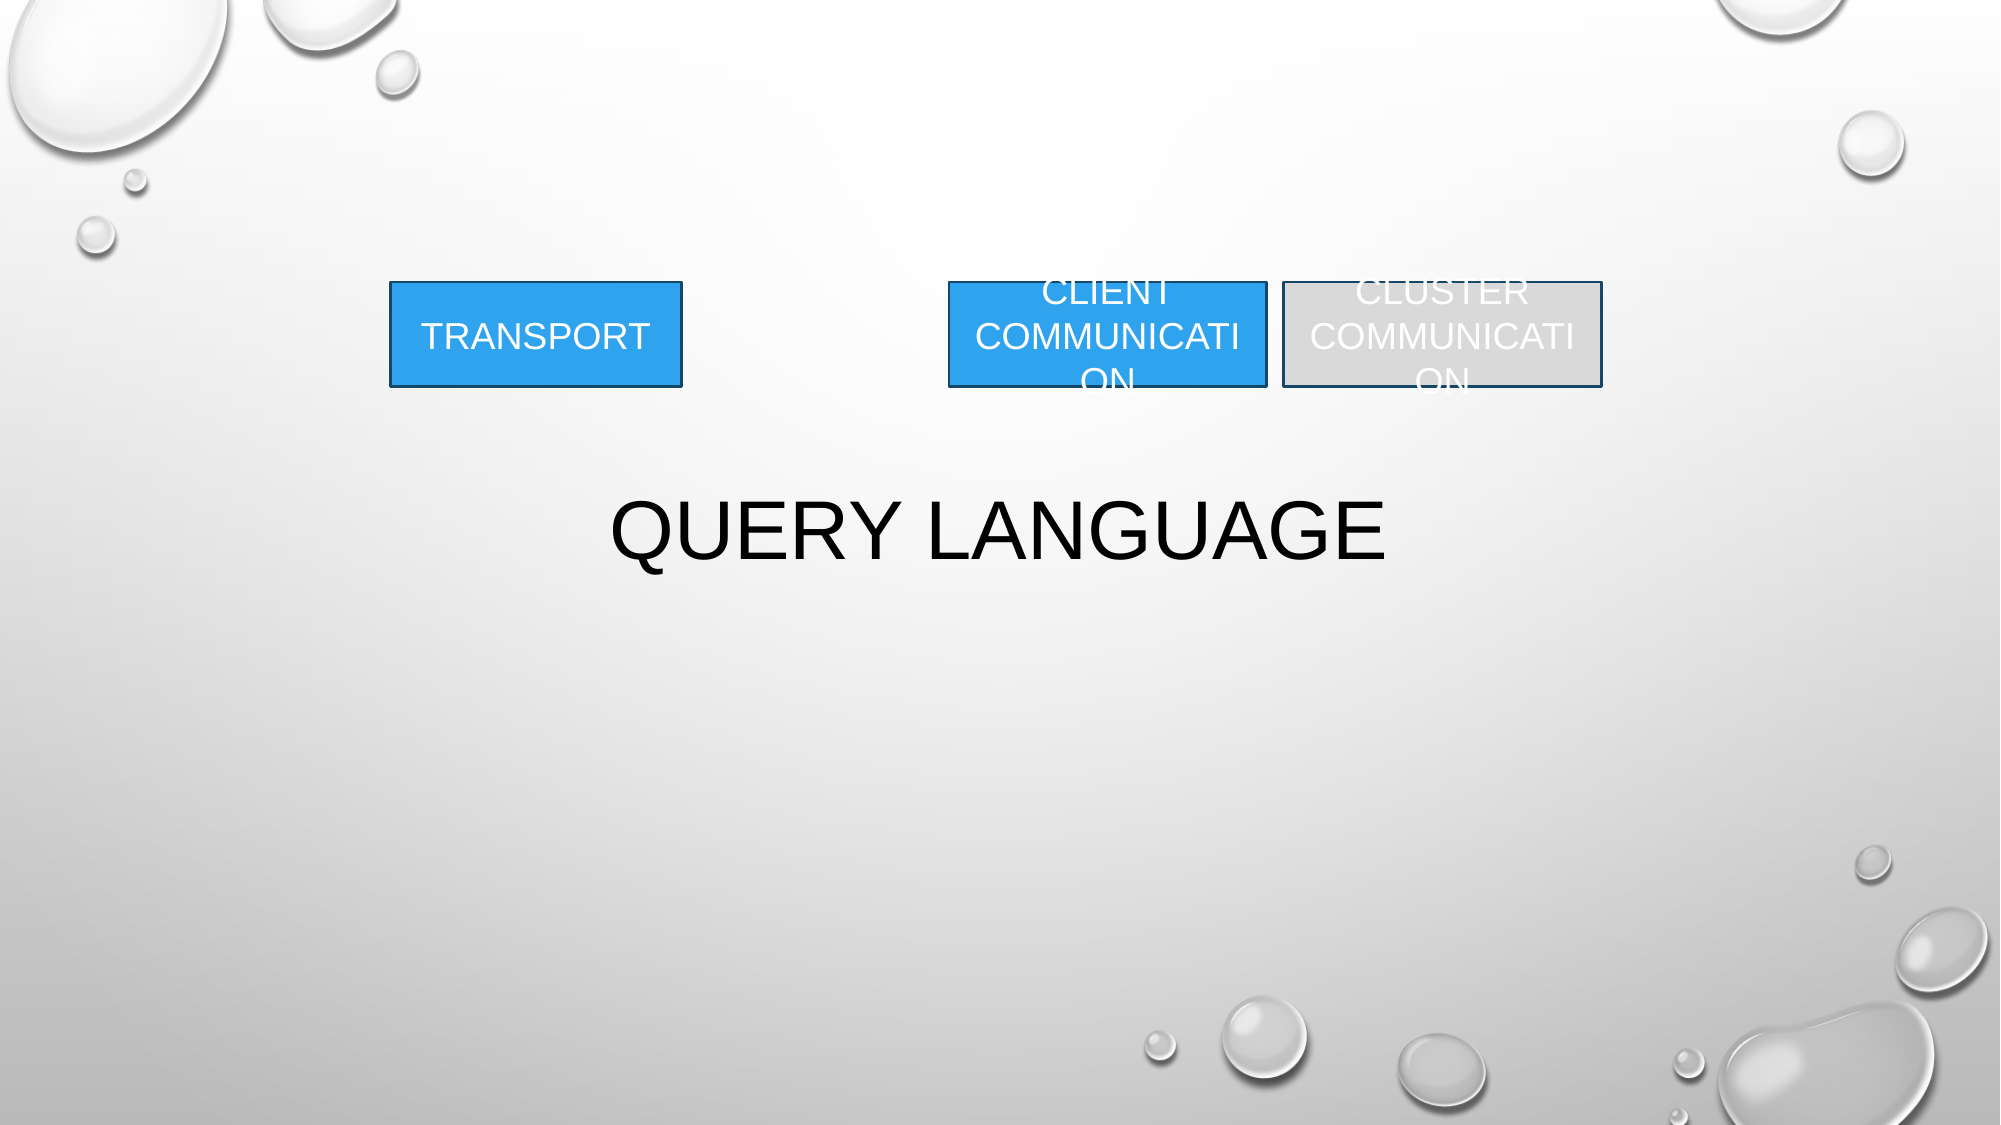

# QUERY LANGUAGE
TRANSPORT
CLIENT COMMUNICATION
CLUSTER COMMUNICATION